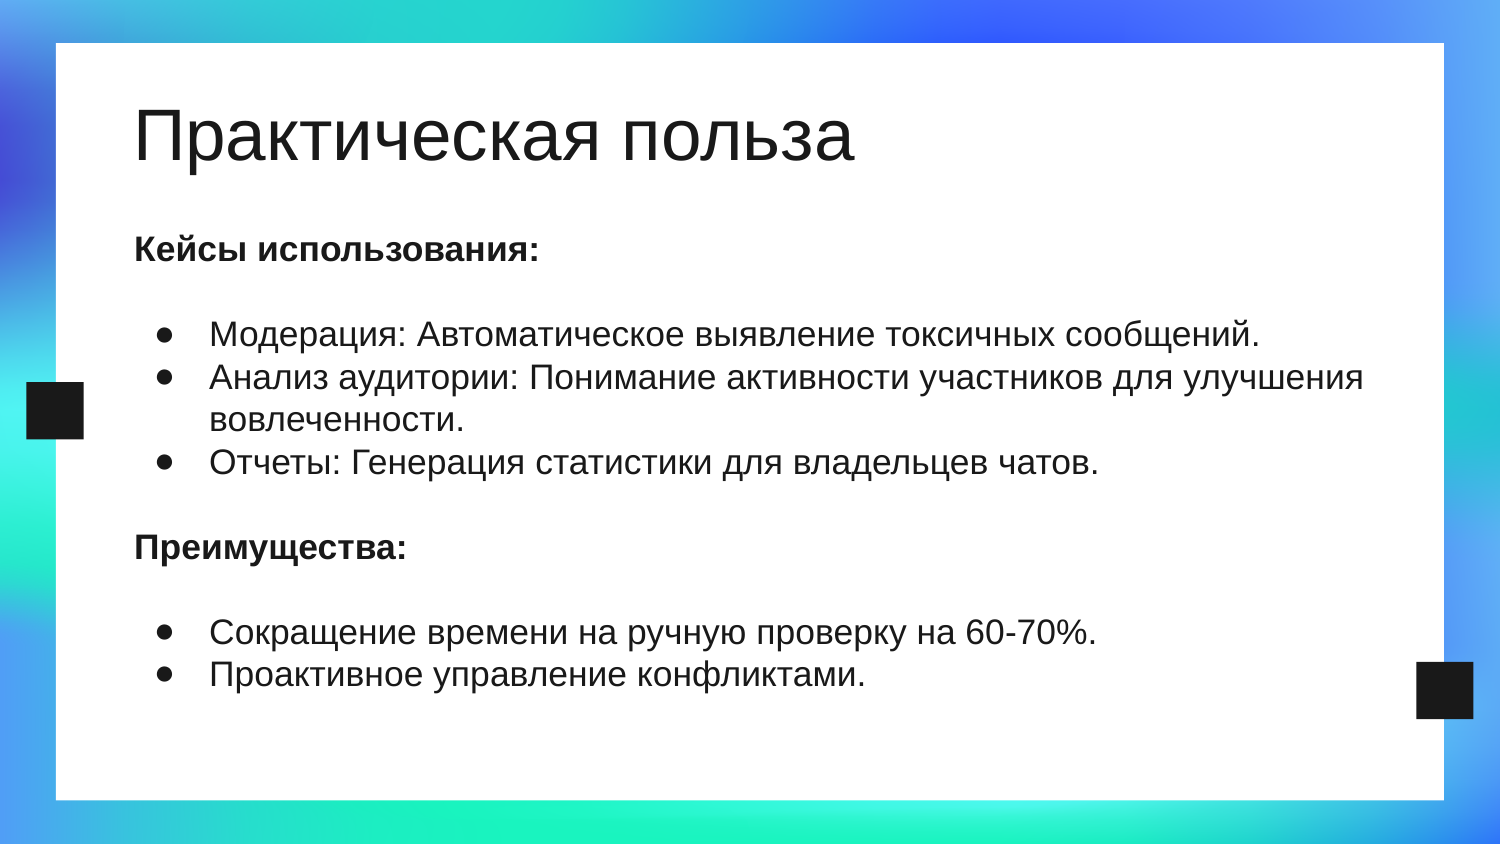

# Практическая польза
Кейсы использования:

Модерация: Автоматическое выявление токсичных сообщений.
Анализ аудитории: Понимание активности участников для улучшения вовлеченности.
Отчеты: Генерация статистики для владельцев чатов.

Преимущества:

Сокращение времени на ручную проверку на 60-70%.
Проактивное управление конфликтами.